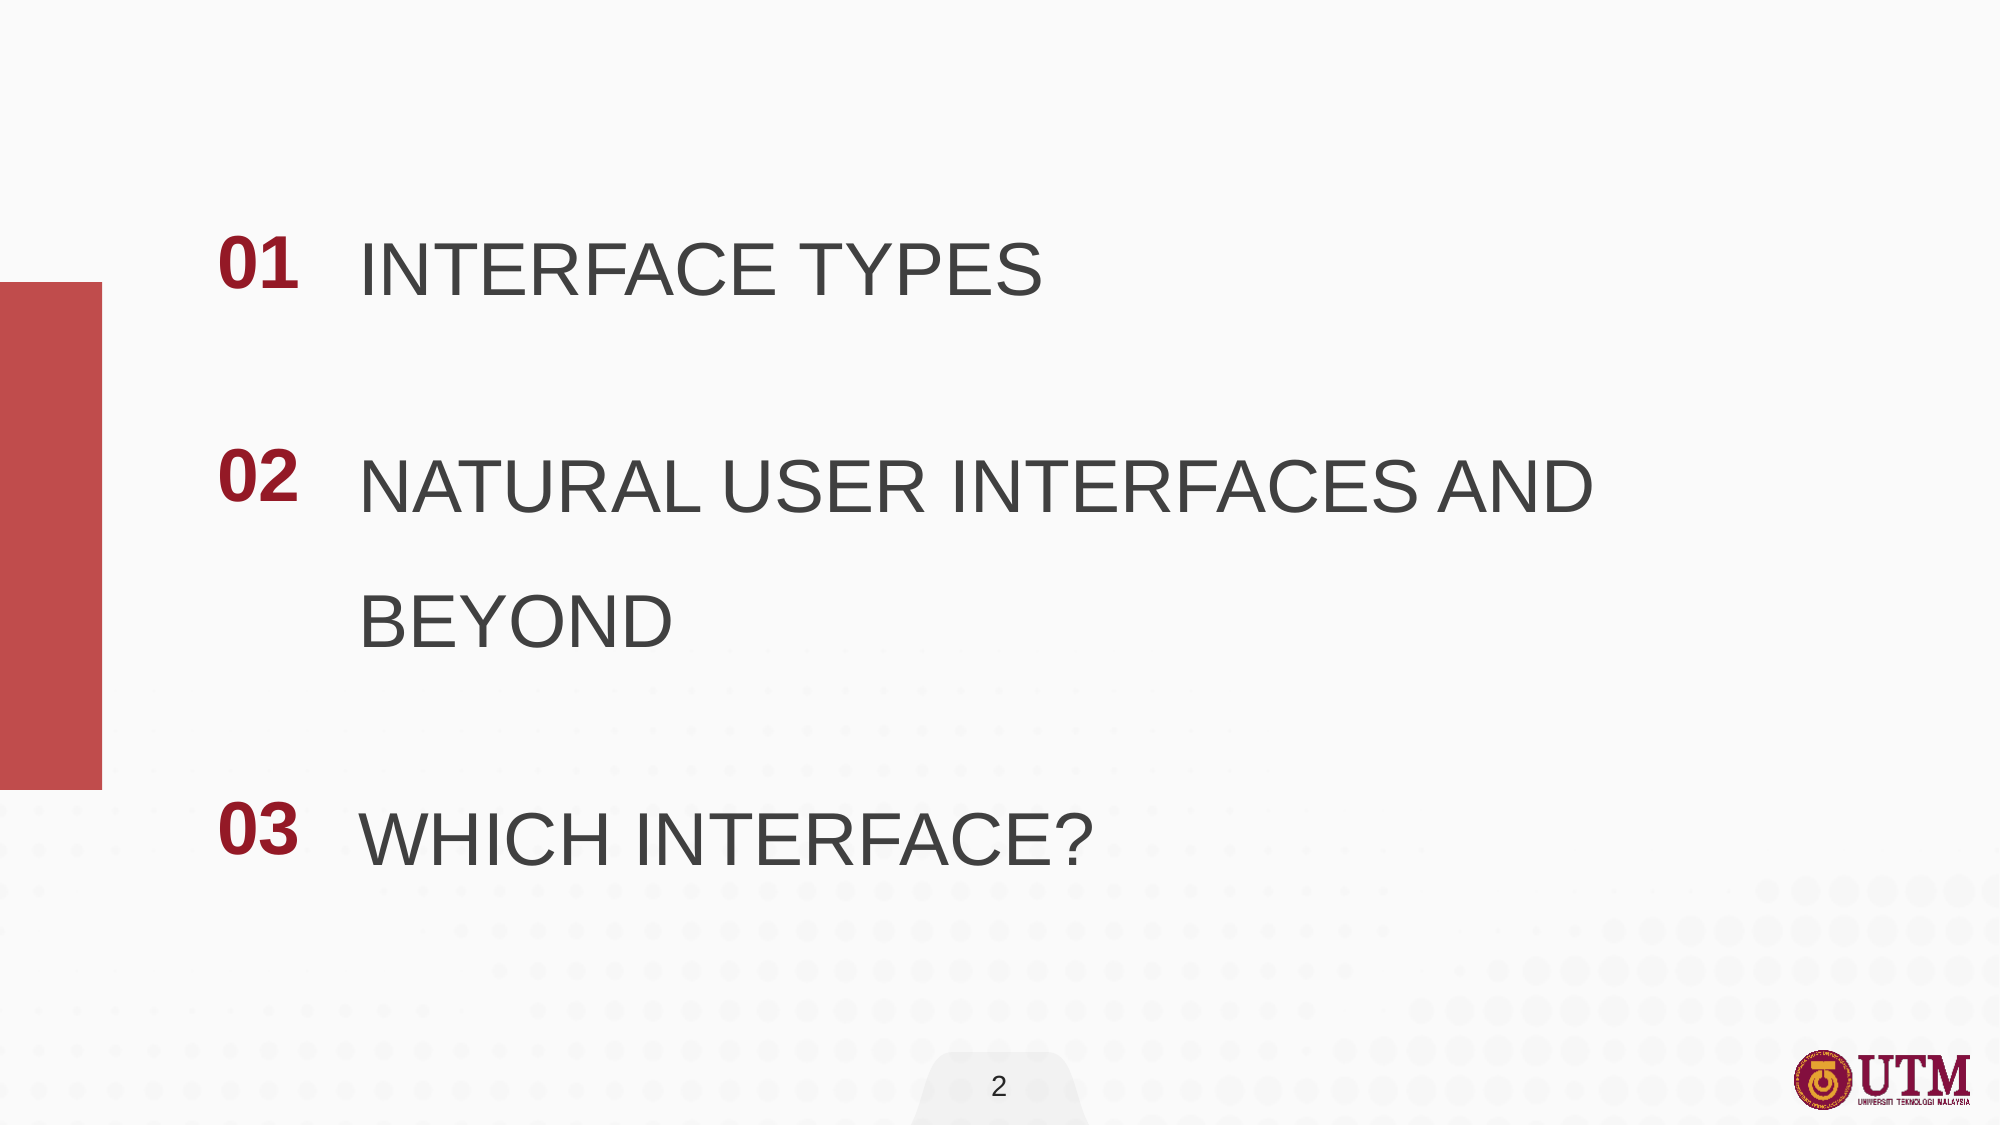

INTERFACE TYPES
01
NATURAL USER INTERFACES AND BEYOND
02
WHICH INTERFACE?
03
2